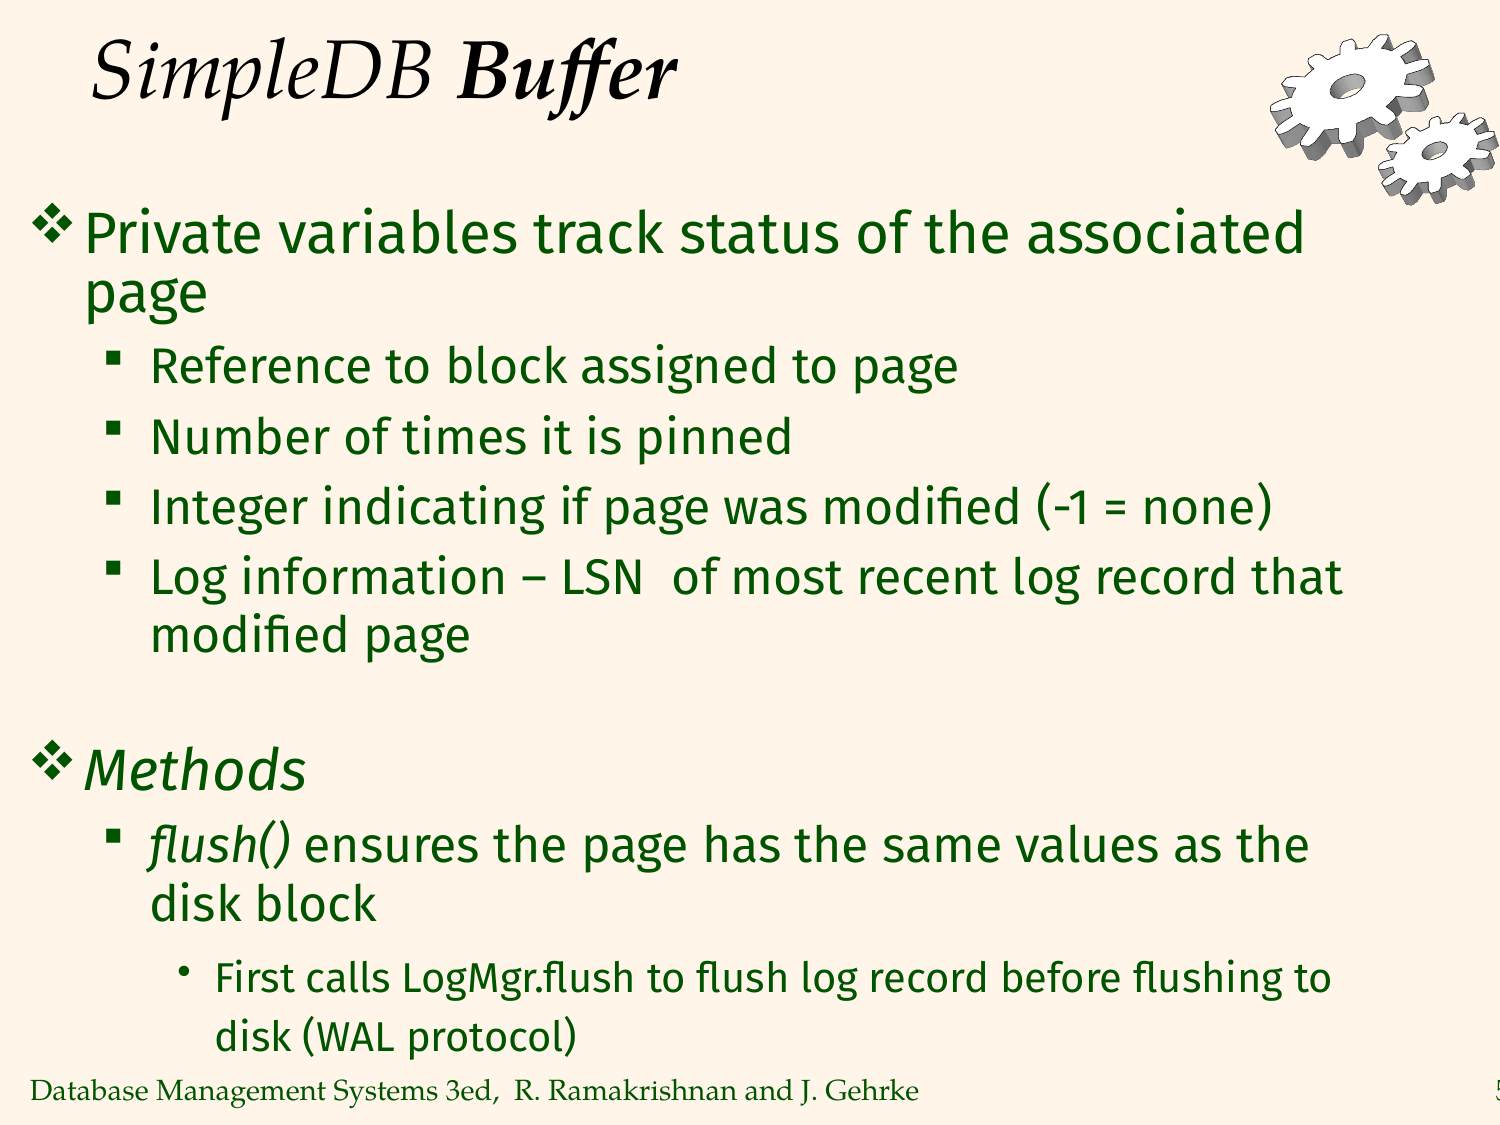

# SimpleDB Buffer
Private variables track status of the associated  page
Reference to block assigned to page
Number of times it is pinned
Integer indicating if page was modified (-1 = none)
Log information – LSN  of most recent log record that modified page

Methods
flush() ensures the page has the same values as the  disk block
First calls LogMgr.flush to flush log record before flushing to disk (WAL protocol)